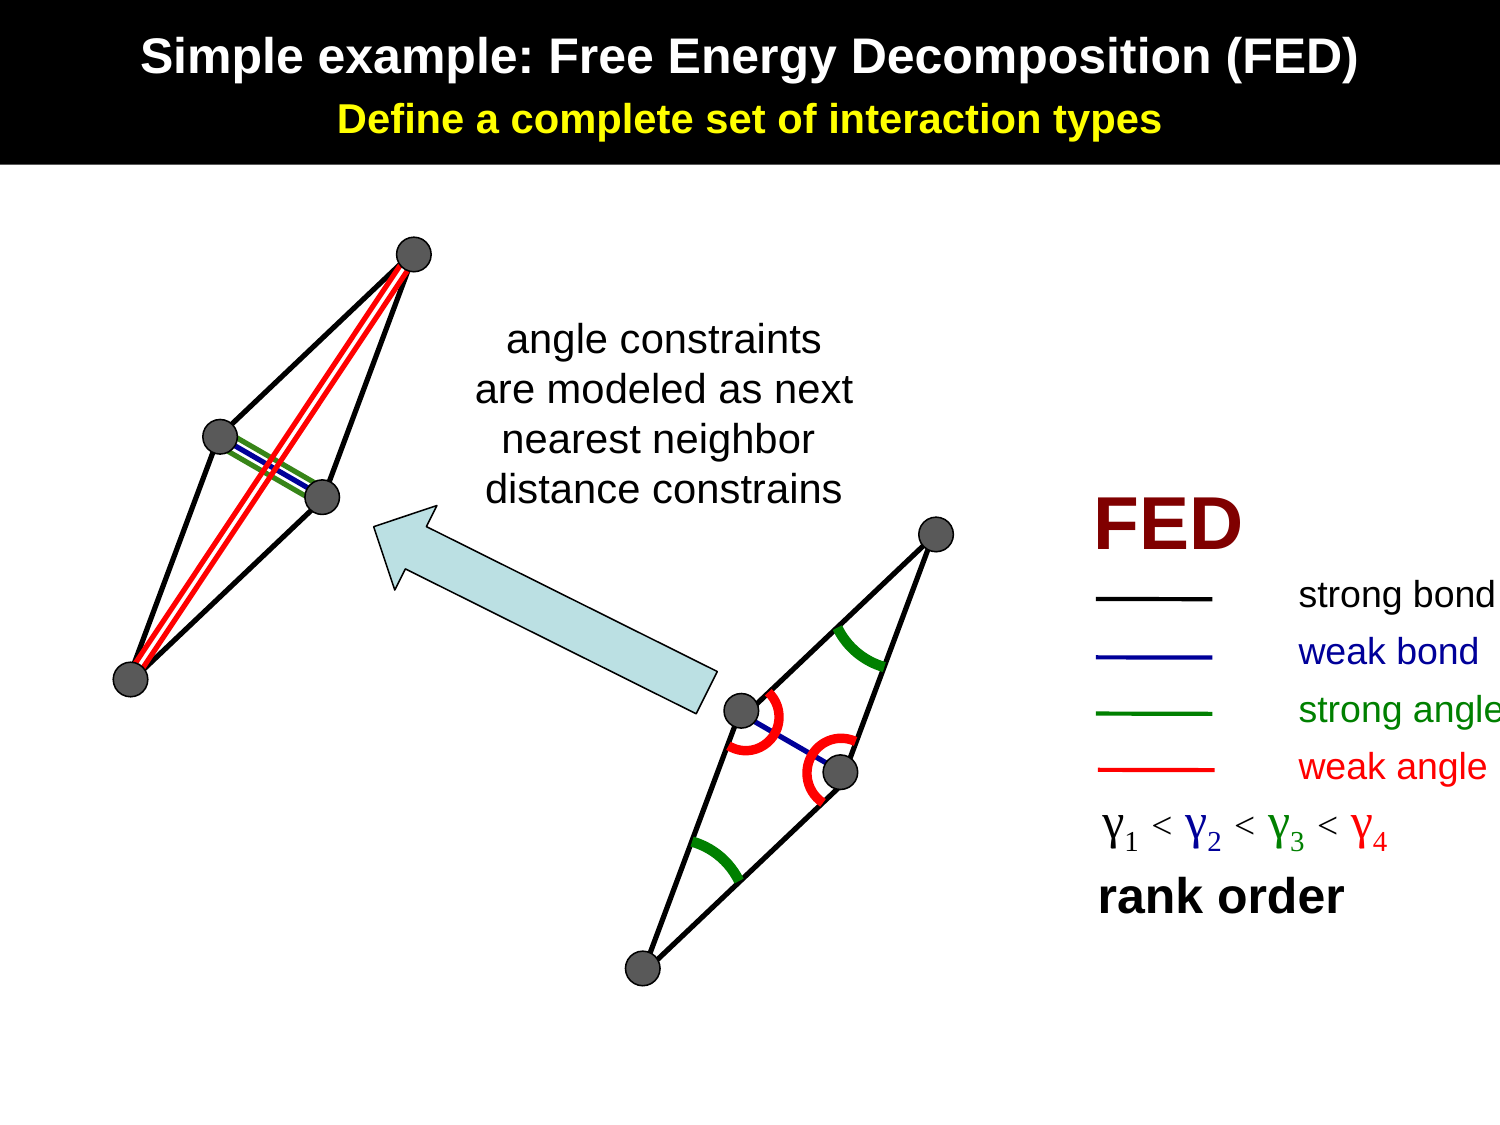

Simple example: Free Energy Decomposition (FED)
Define a complete set of interaction types

angle constraints
are modeled as next
nearest neighbor
distance constrains
FED
	strong bond
	weak bond
	strong angle
	weak angle
    γ1 < γ2 < γ3 < γ4
rank order